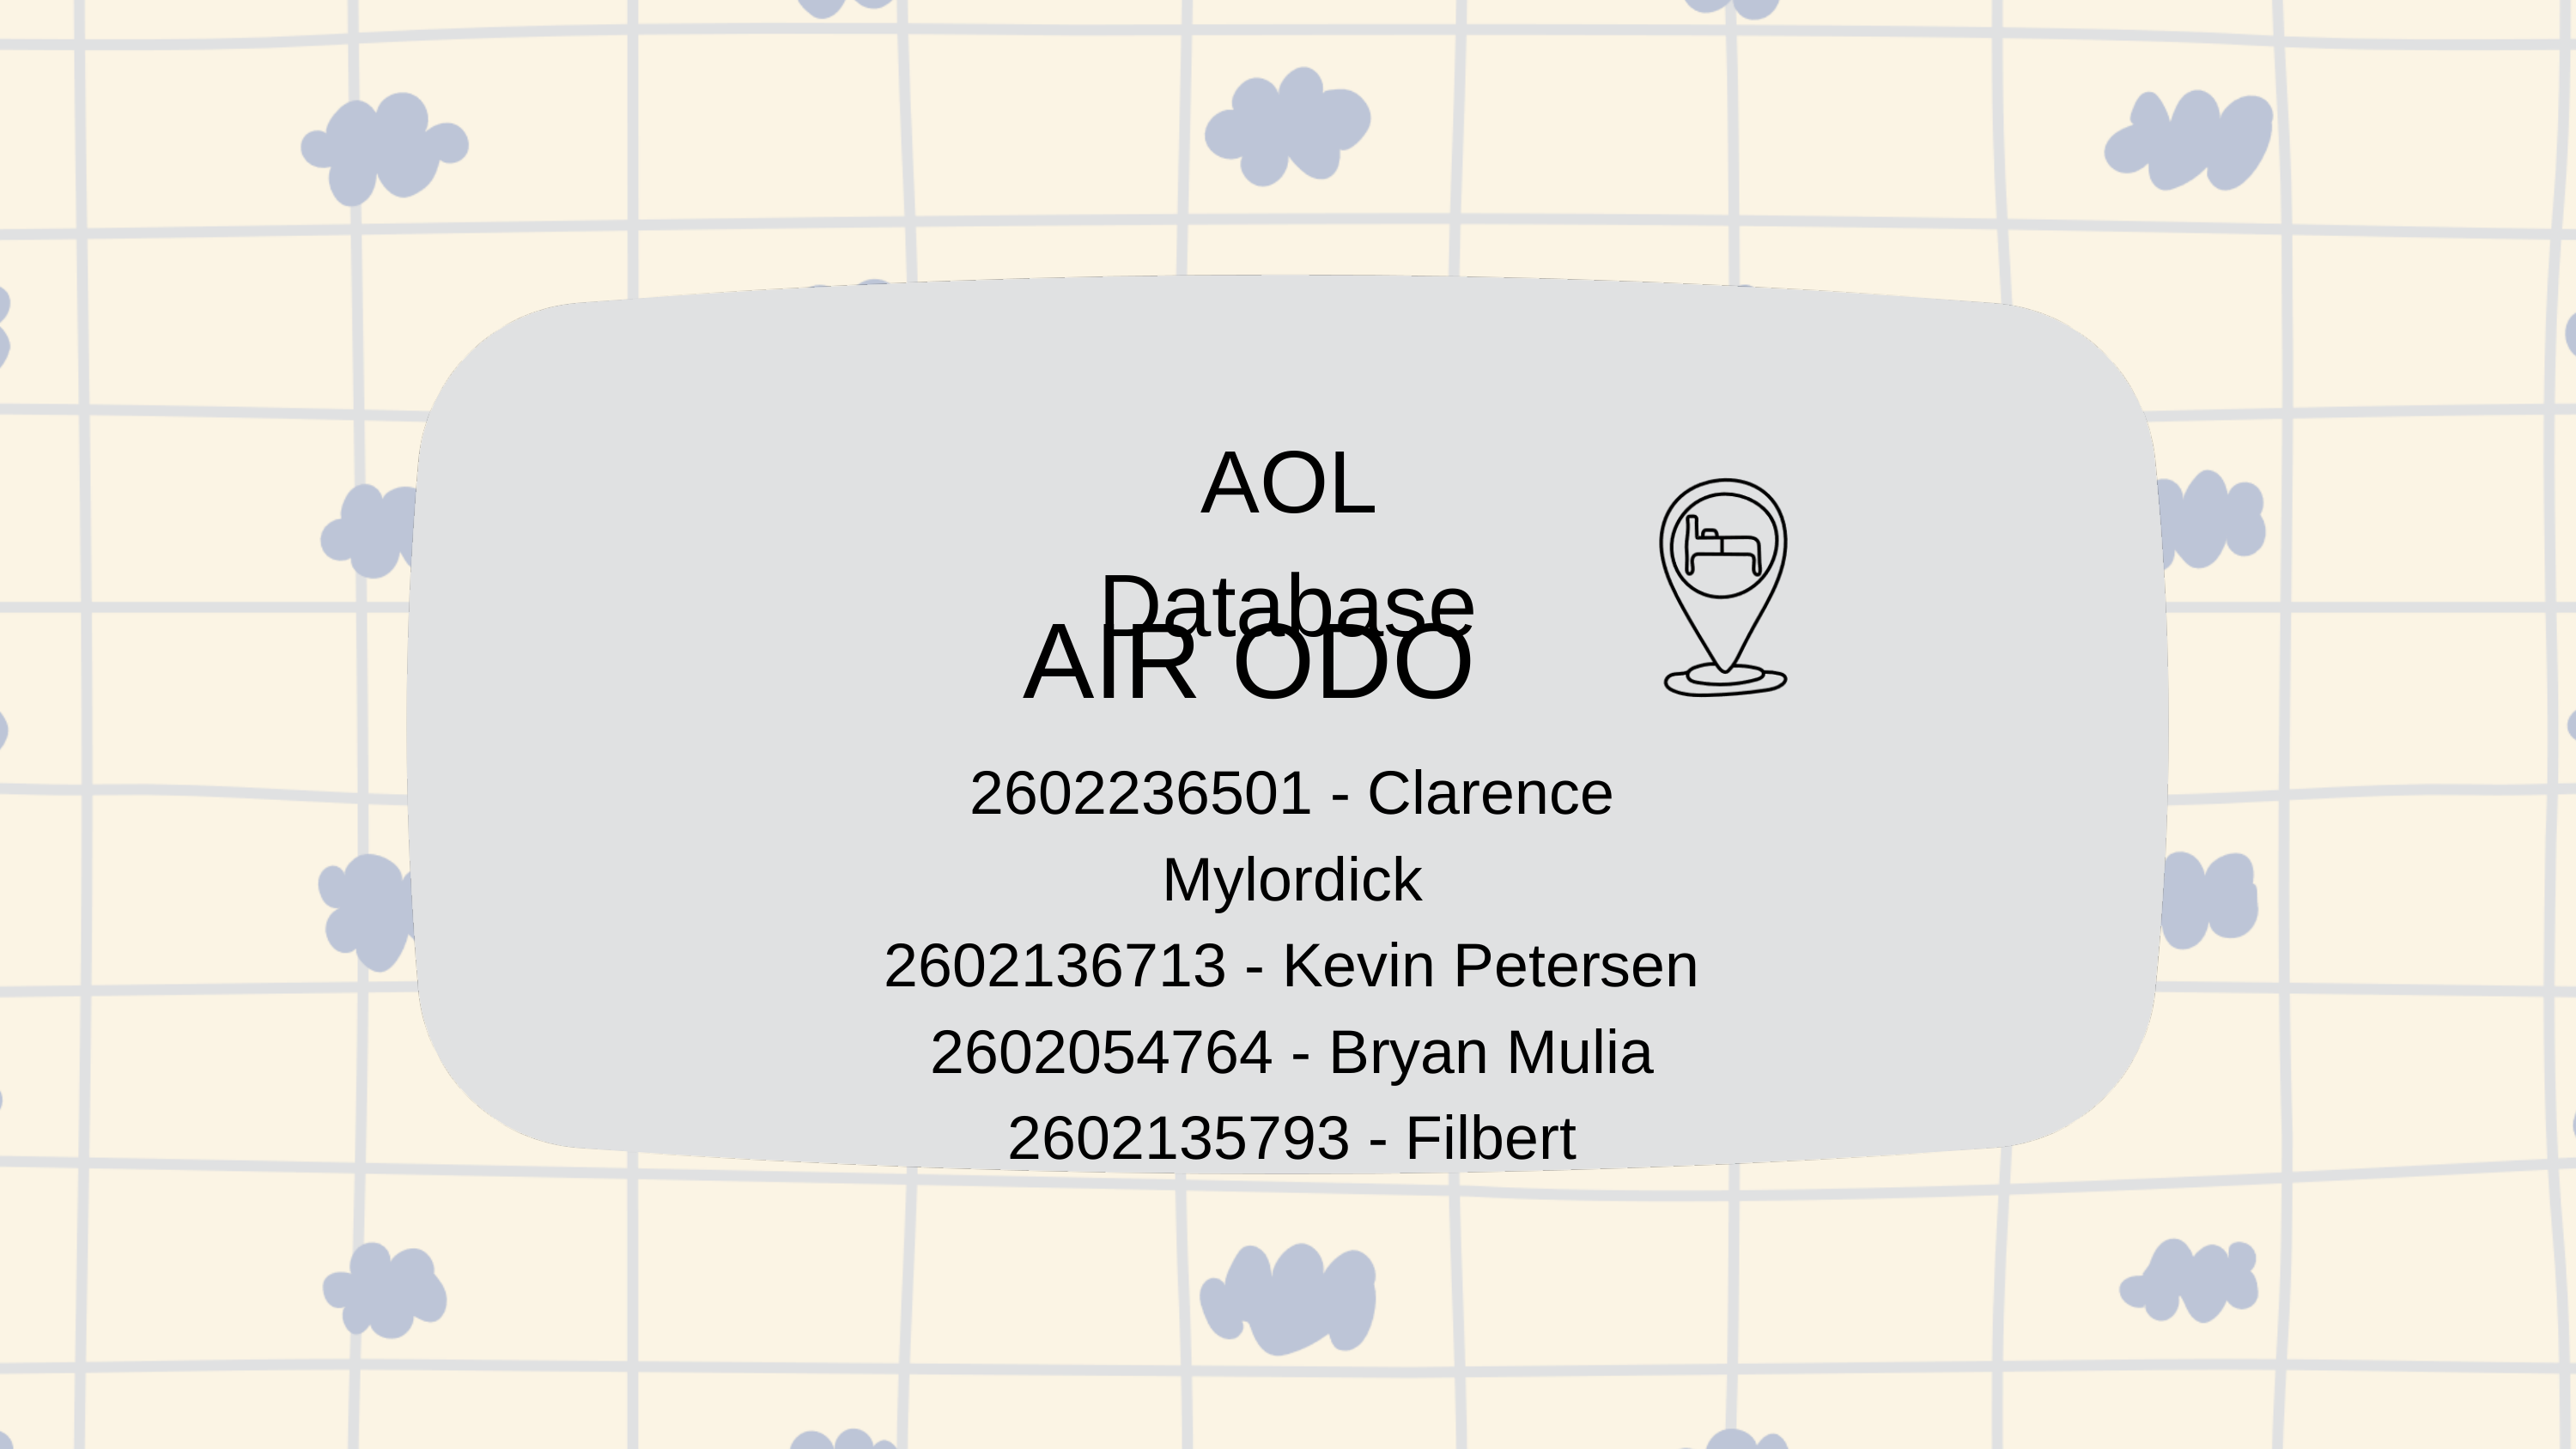

AOL Database

AIR ODO
2602236501 - Clarence Mylordick
2602136713 - Kevin Petersen
2602054764 - Bryan Mulia
2602135793 - Filbert